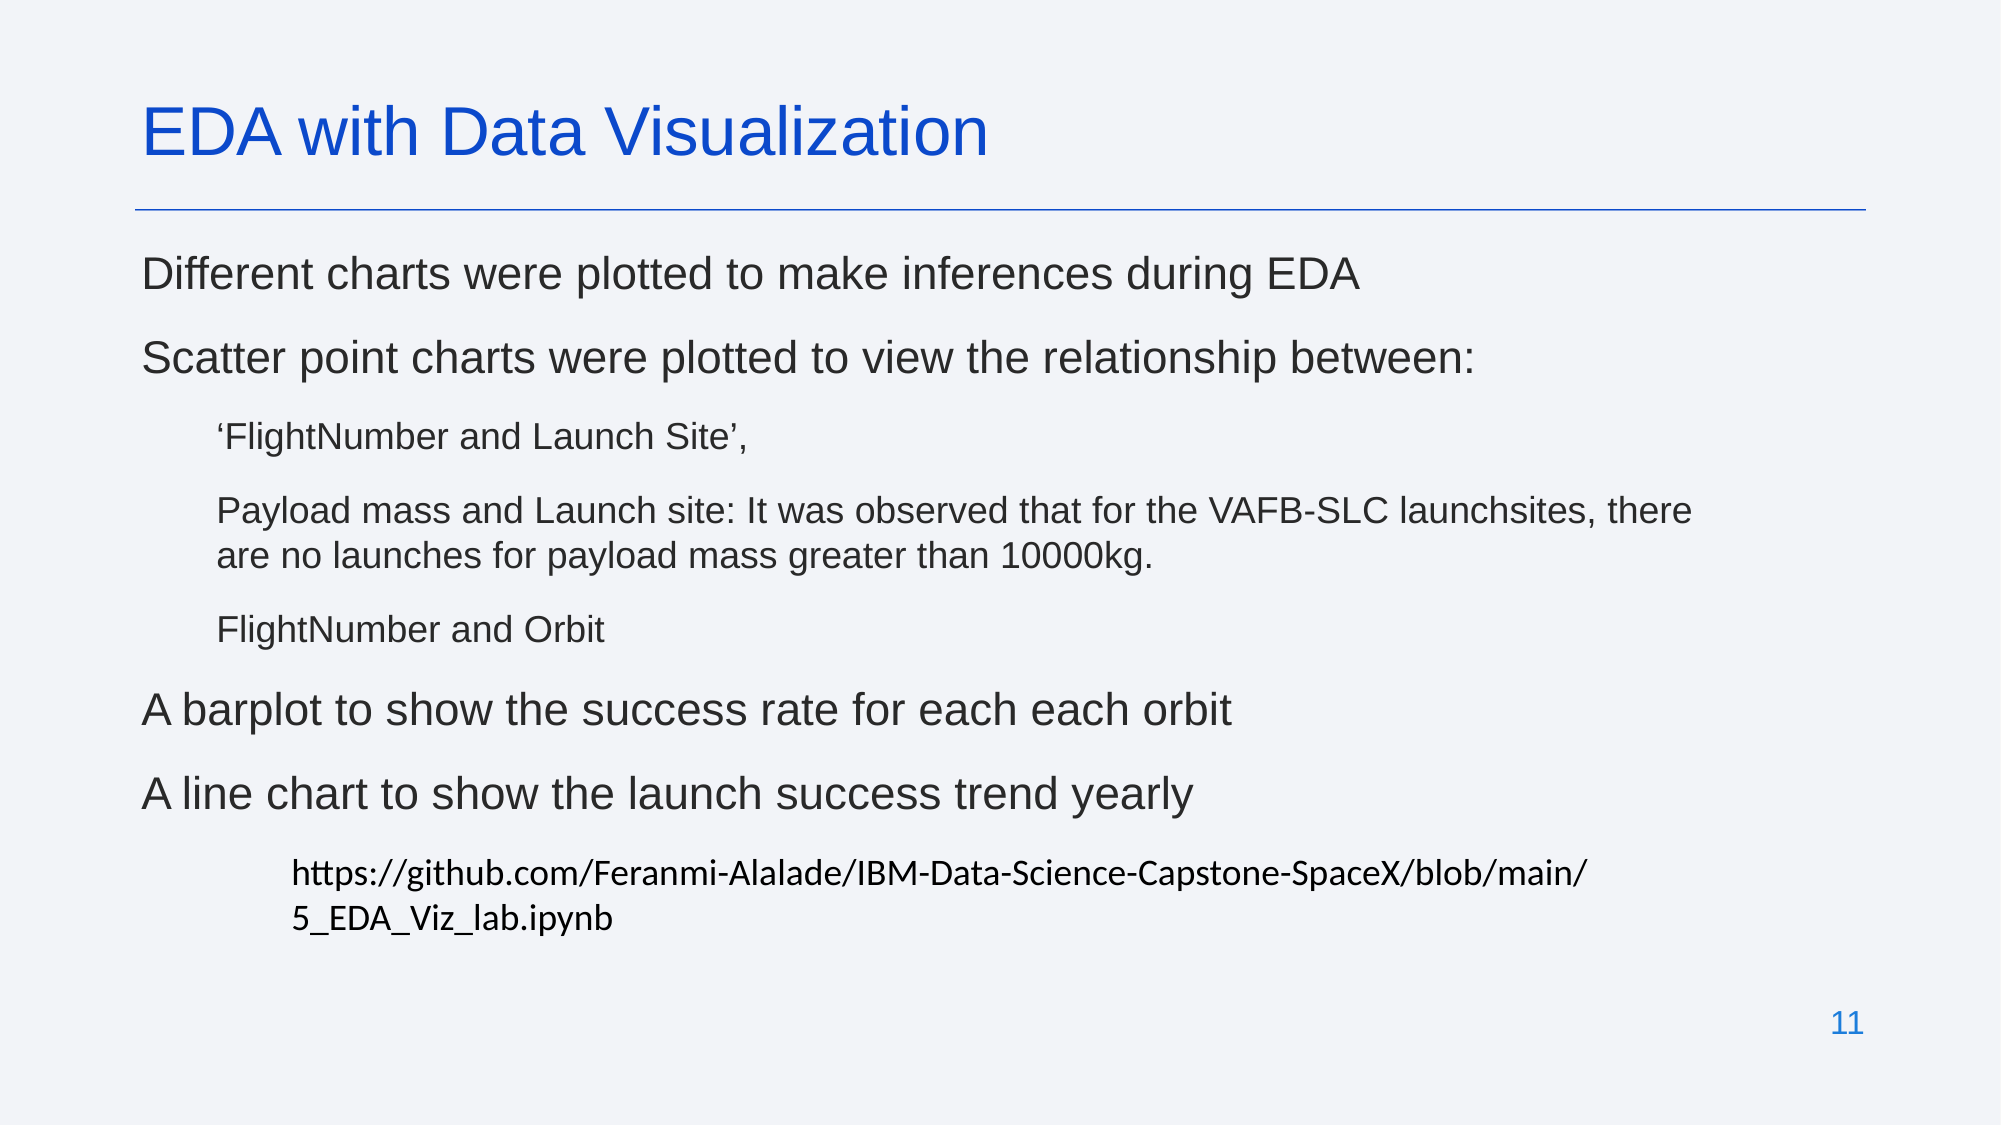

EDA with Data Visualization
Different charts were plotted to make inferences during EDA
Scatter point charts were plotted to view the relationship between:
‘FlightNumber and Launch Site’,
Payload mass and Launch site: It was observed that for the VAFB-SLC launchsites, there are no launches for payload mass greater than 10000kg.
FlightNumber and Orbit
A barplot to show the success rate for each each orbit
A line chart to show the launch success trend yearly
https://github.com/Feranmi-Alalade/IBM-Data-Science-Capstone-SpaceX/blob/main/5_EDA_Viz_lab.ipynb
11